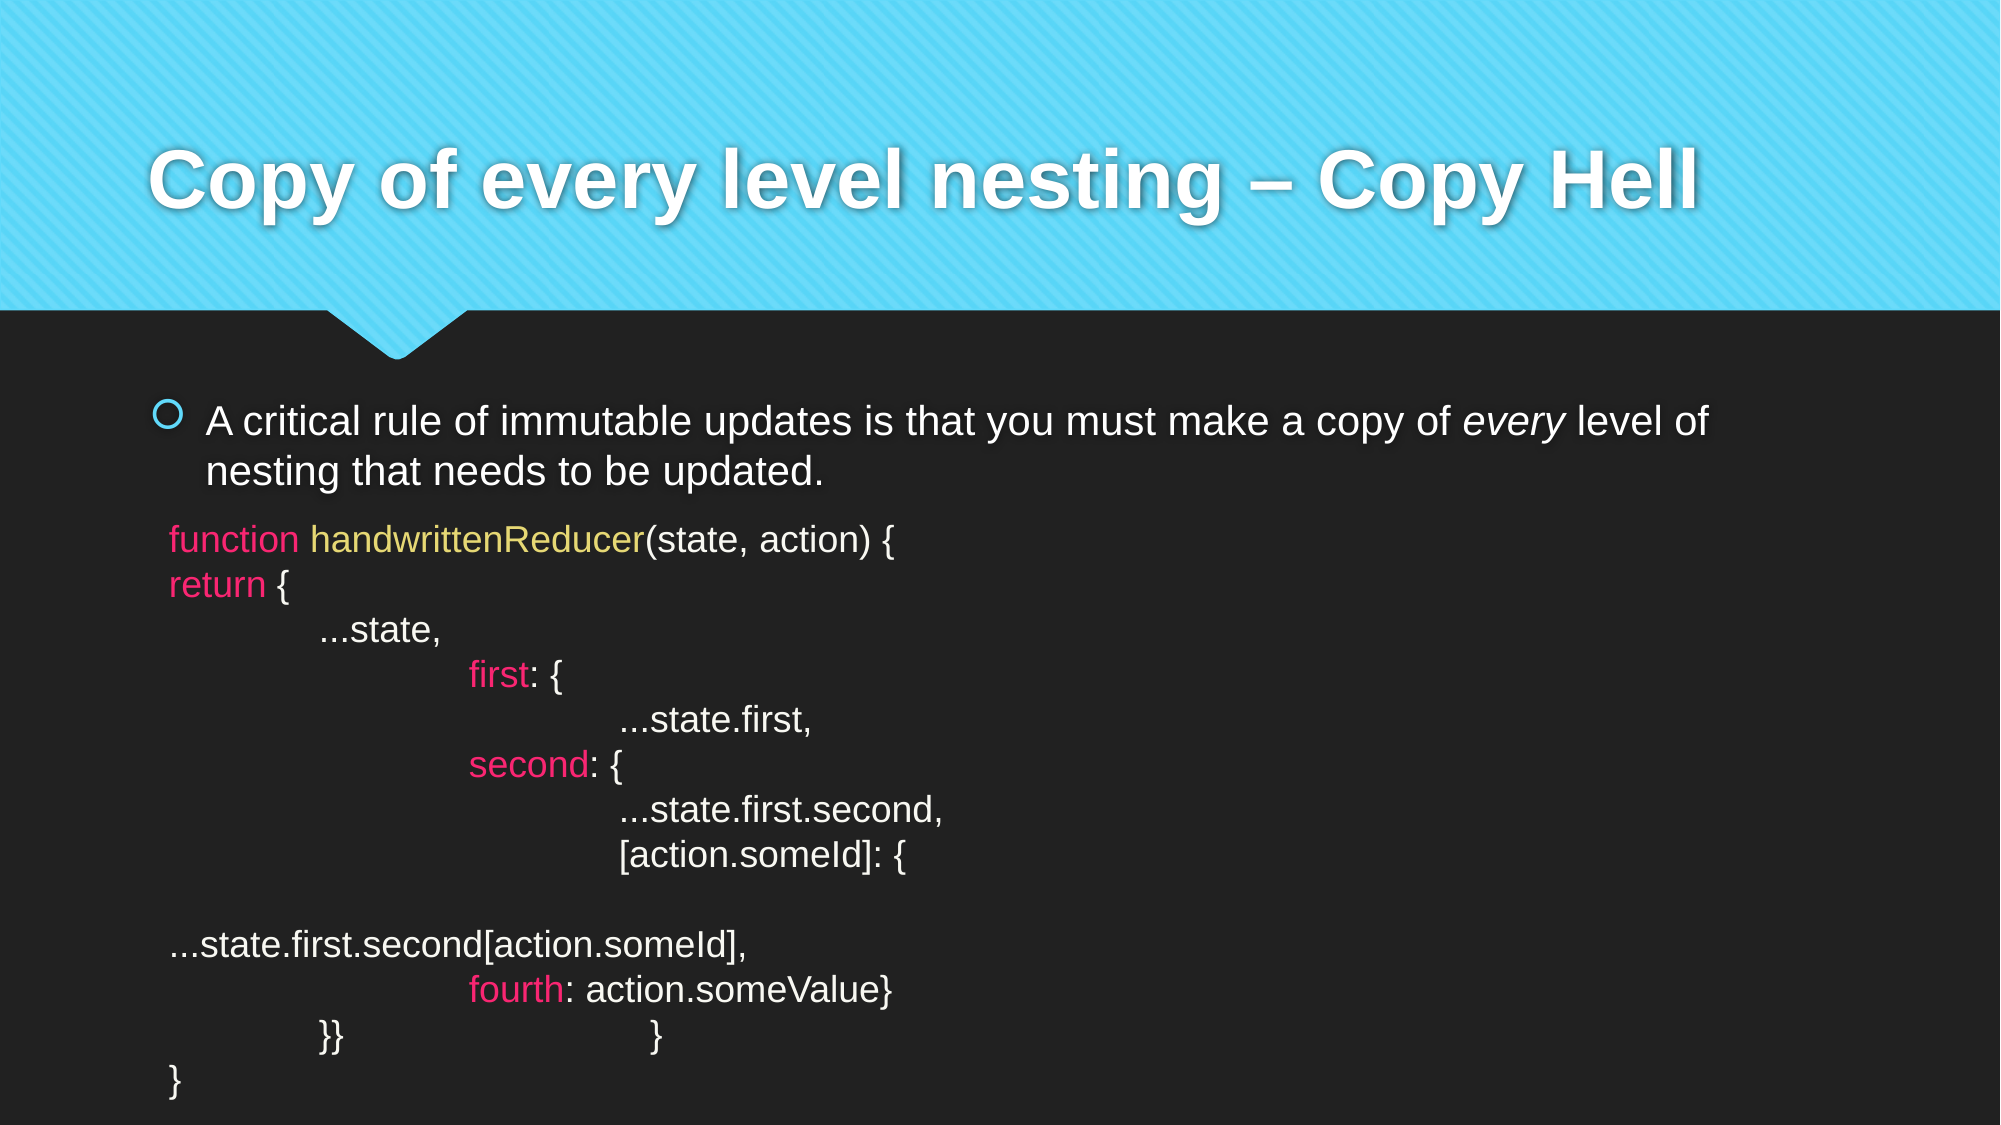

# Copy of every level nesting – Copy Hell
A critical rule of immutable updates is that you must make a copy of every level of nesting that needs to be updated.
function handwrittenReducer(state, action) {
return {
	...state,
		first: {
			...state.first,
		second: {
			...state.first.second,
			[action.someId]: {
			...state.first.second[action.someId],
		fourth: action.someValue}
	}}		   }
}